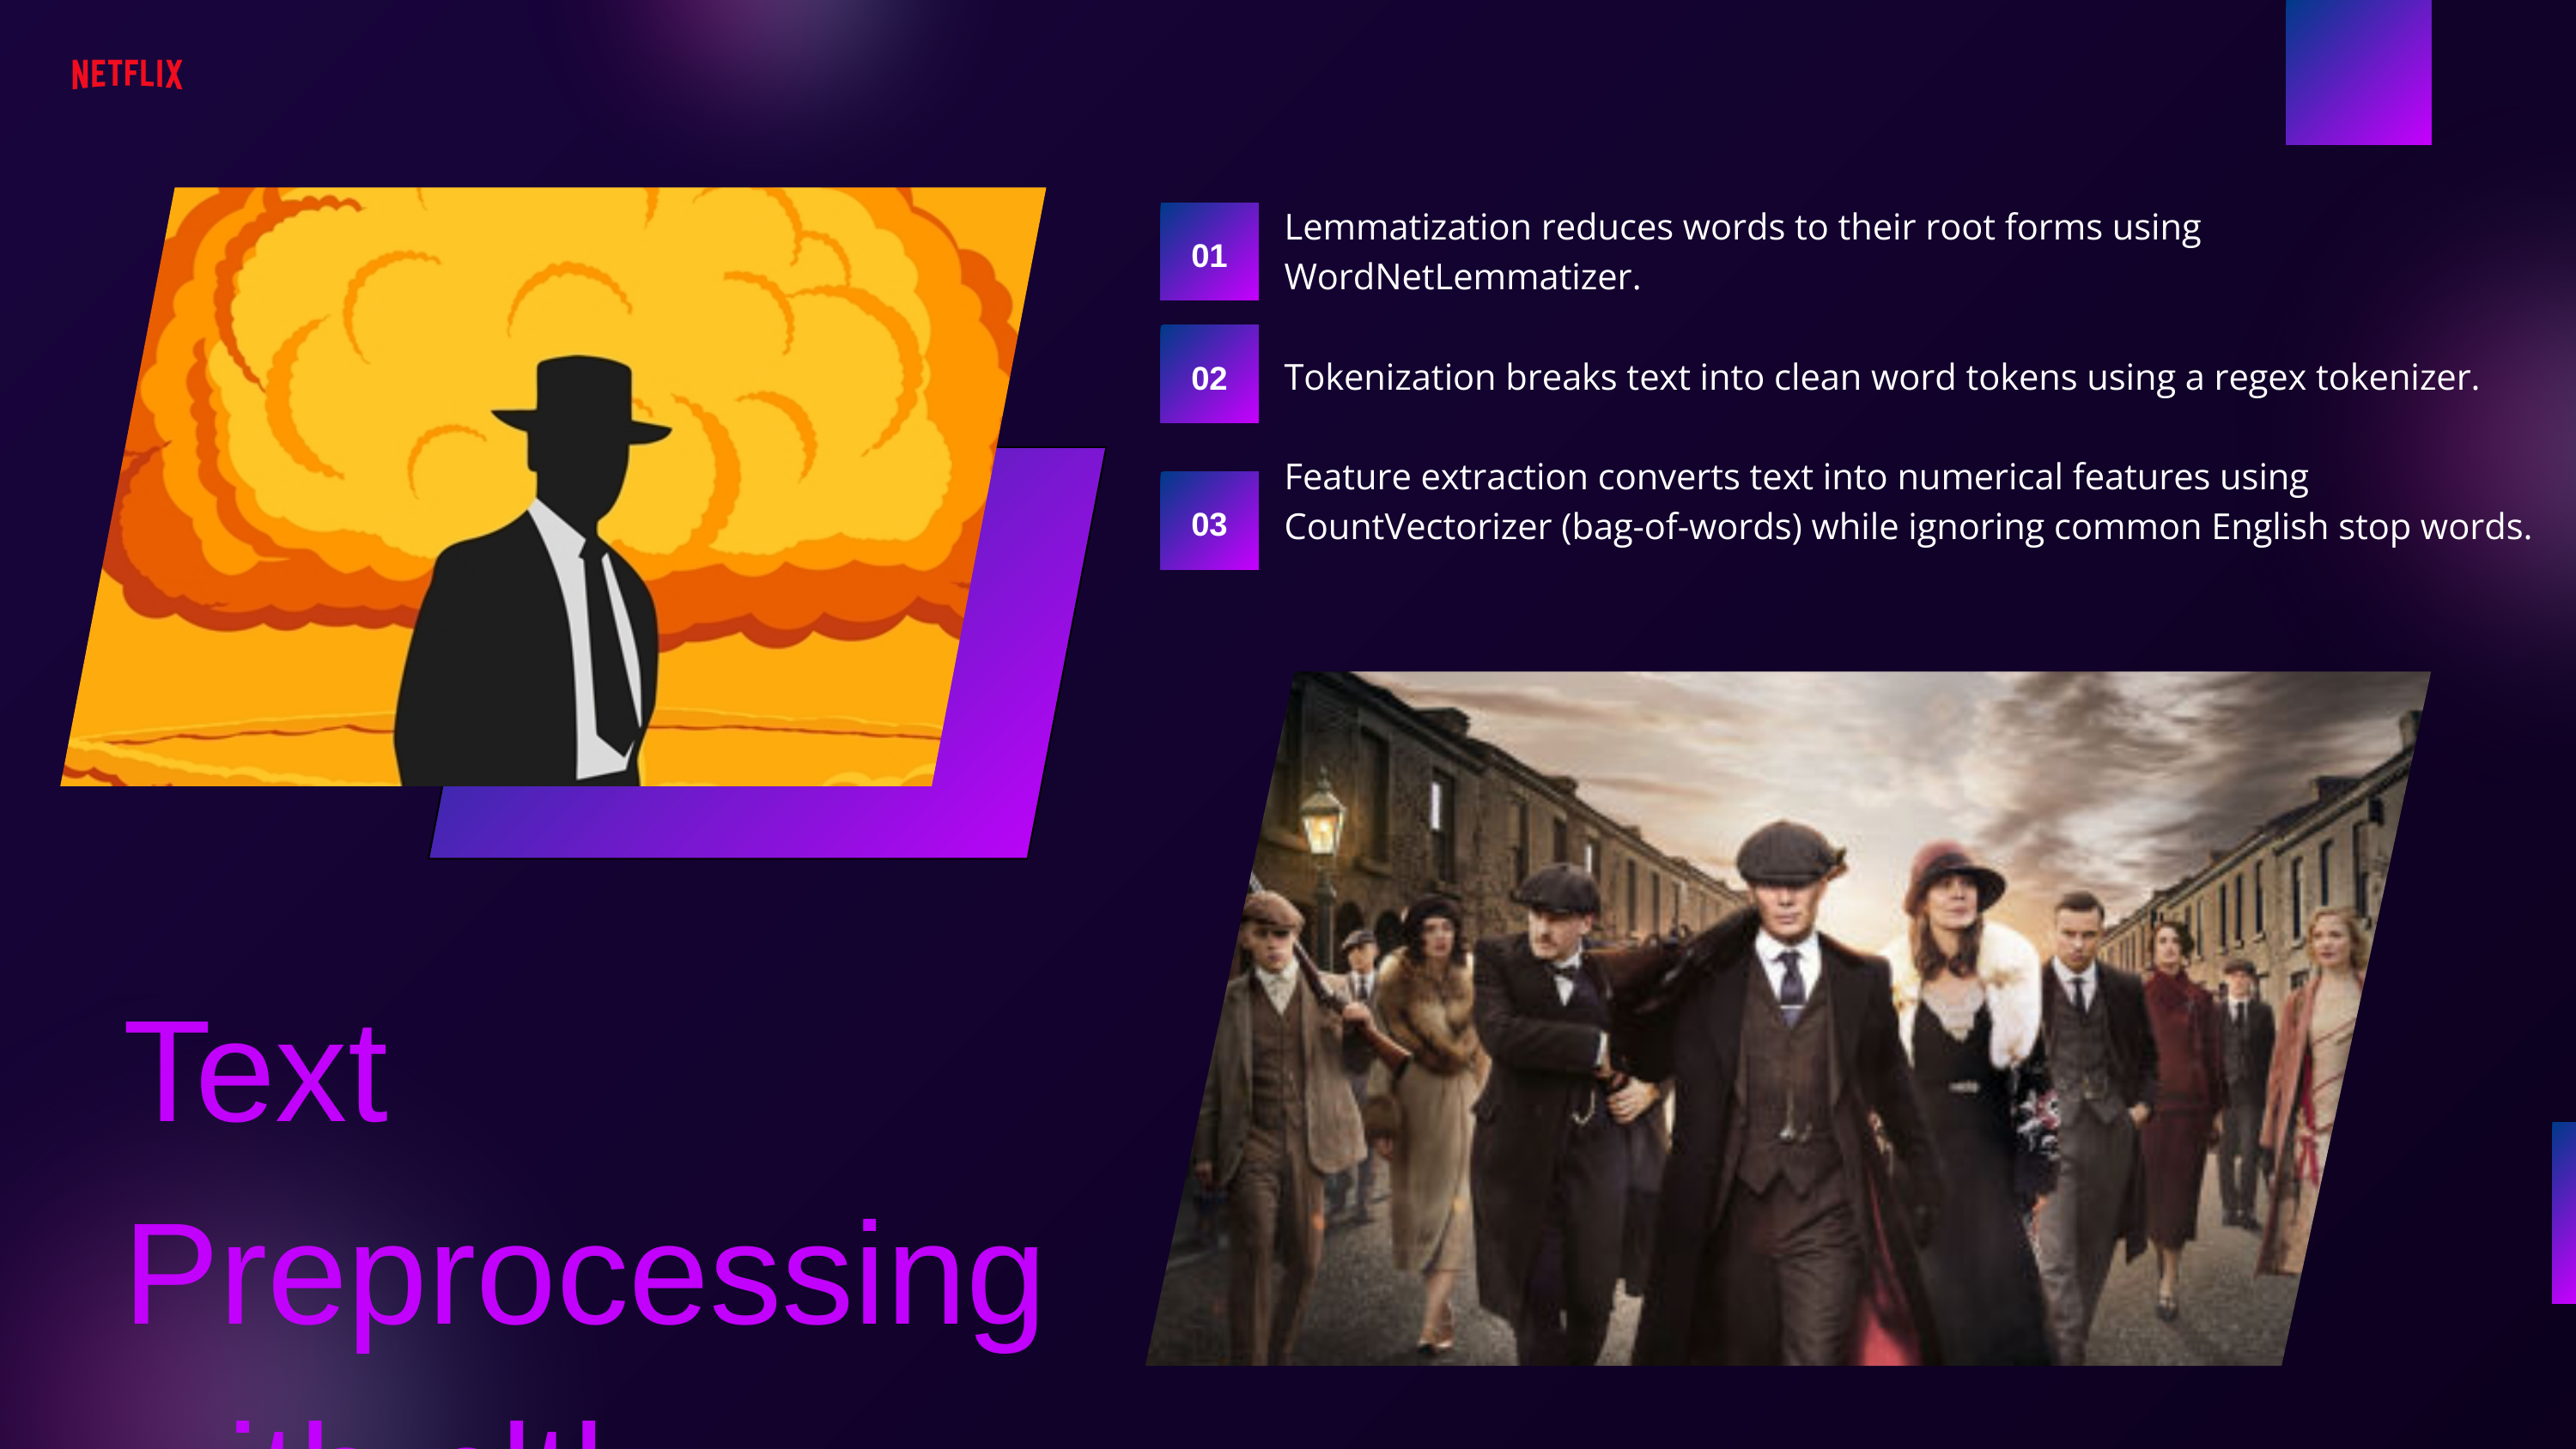

Lemmatization reduces words to their root forms using WordNetLemmatizer.

Tokenization breaks text into clean word tokens using a regex tokenizer.

Feature extraction converts text into numerical features using CountVectorizer (bag-of-words) while ignoring common English stop words.

01

02

03

Text Preprocessing with nltk